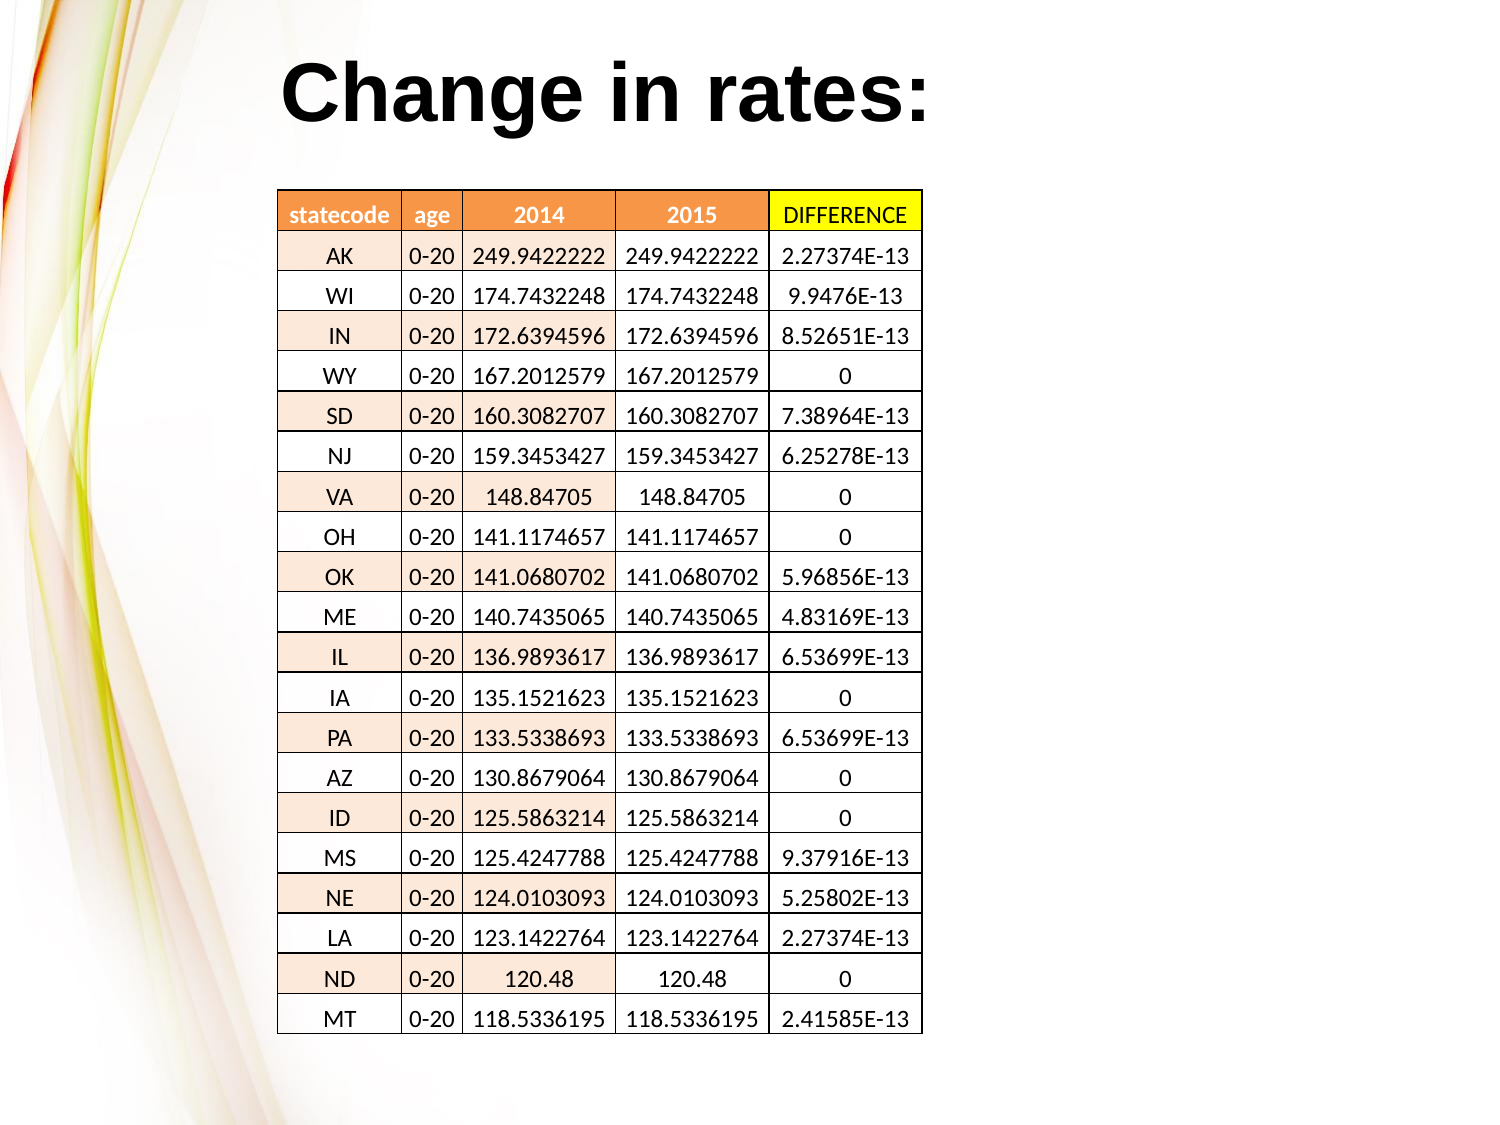

# Change in rates:
| statecode | age | 2014 | 2015 | DIFFERENCE |
| --- | --- | --- | --- | --- |
| AK | 0-20 | 249.9422222 | 249.9422222 | 2.27374E-13 |
| WI | 0-20 | 174.7432248 | 174.7432248 | 9.9476E-13 |
| IN | 0-20 | 172.6394596 | 172.6394596 | 8.52651E-13 |
| WY | 0-20 | 167.2012579 | 167.2012579 | 0 |
| SD | 0-20 | 160.3082707 | 160.3082707 | 7.38964E-13 |
| NJ | 0-20 | 159.3453427 | 159.3453427 | 6.25278E-13 |
| VA | 0-20 | 148.84705 | 148.84705 | 0 |
| OH | 0-20 | 141.1174657 | 141.1174657 | 0 |
| OK | 0-20 | 141.0680702 | 141.0680702 | 5.96856E-13 |
| ME | 0-20 | 140.7435065 | 140.7435065 | 4.83169E-13 |
| IL | 0-20 | 136.9893617 | 136.9893617 | 6.53699E-13 |
| IA | 0-20 | 135.1521623 | 135.1521623 | 0 |
| PA | 0-20 | 133.5338693 | 133.5338693 | 6.53699E-13 |
| AZ | 0-20 | 130.8679064 | 130.8679064 | 0 |
| ID | 0-20 | 125.5863214 | 125.5863214 | 0 |
| MS | 0-20 | 125.4247788 | 125.4247788 | 9.37916E-13 |
| NE | 0-20 | 124.0103093 | 124.0103093 | 5.25802E-13 |
| LA | 0-20 | 123.1422764 | 123.1422764 | 2.27374E-13 |
| ND | 0-20 | 120.48 | 120.48 | 0 |
| MT | 0-20 | 118.5336195 | 118.5336195 | 2.41585E-13 |